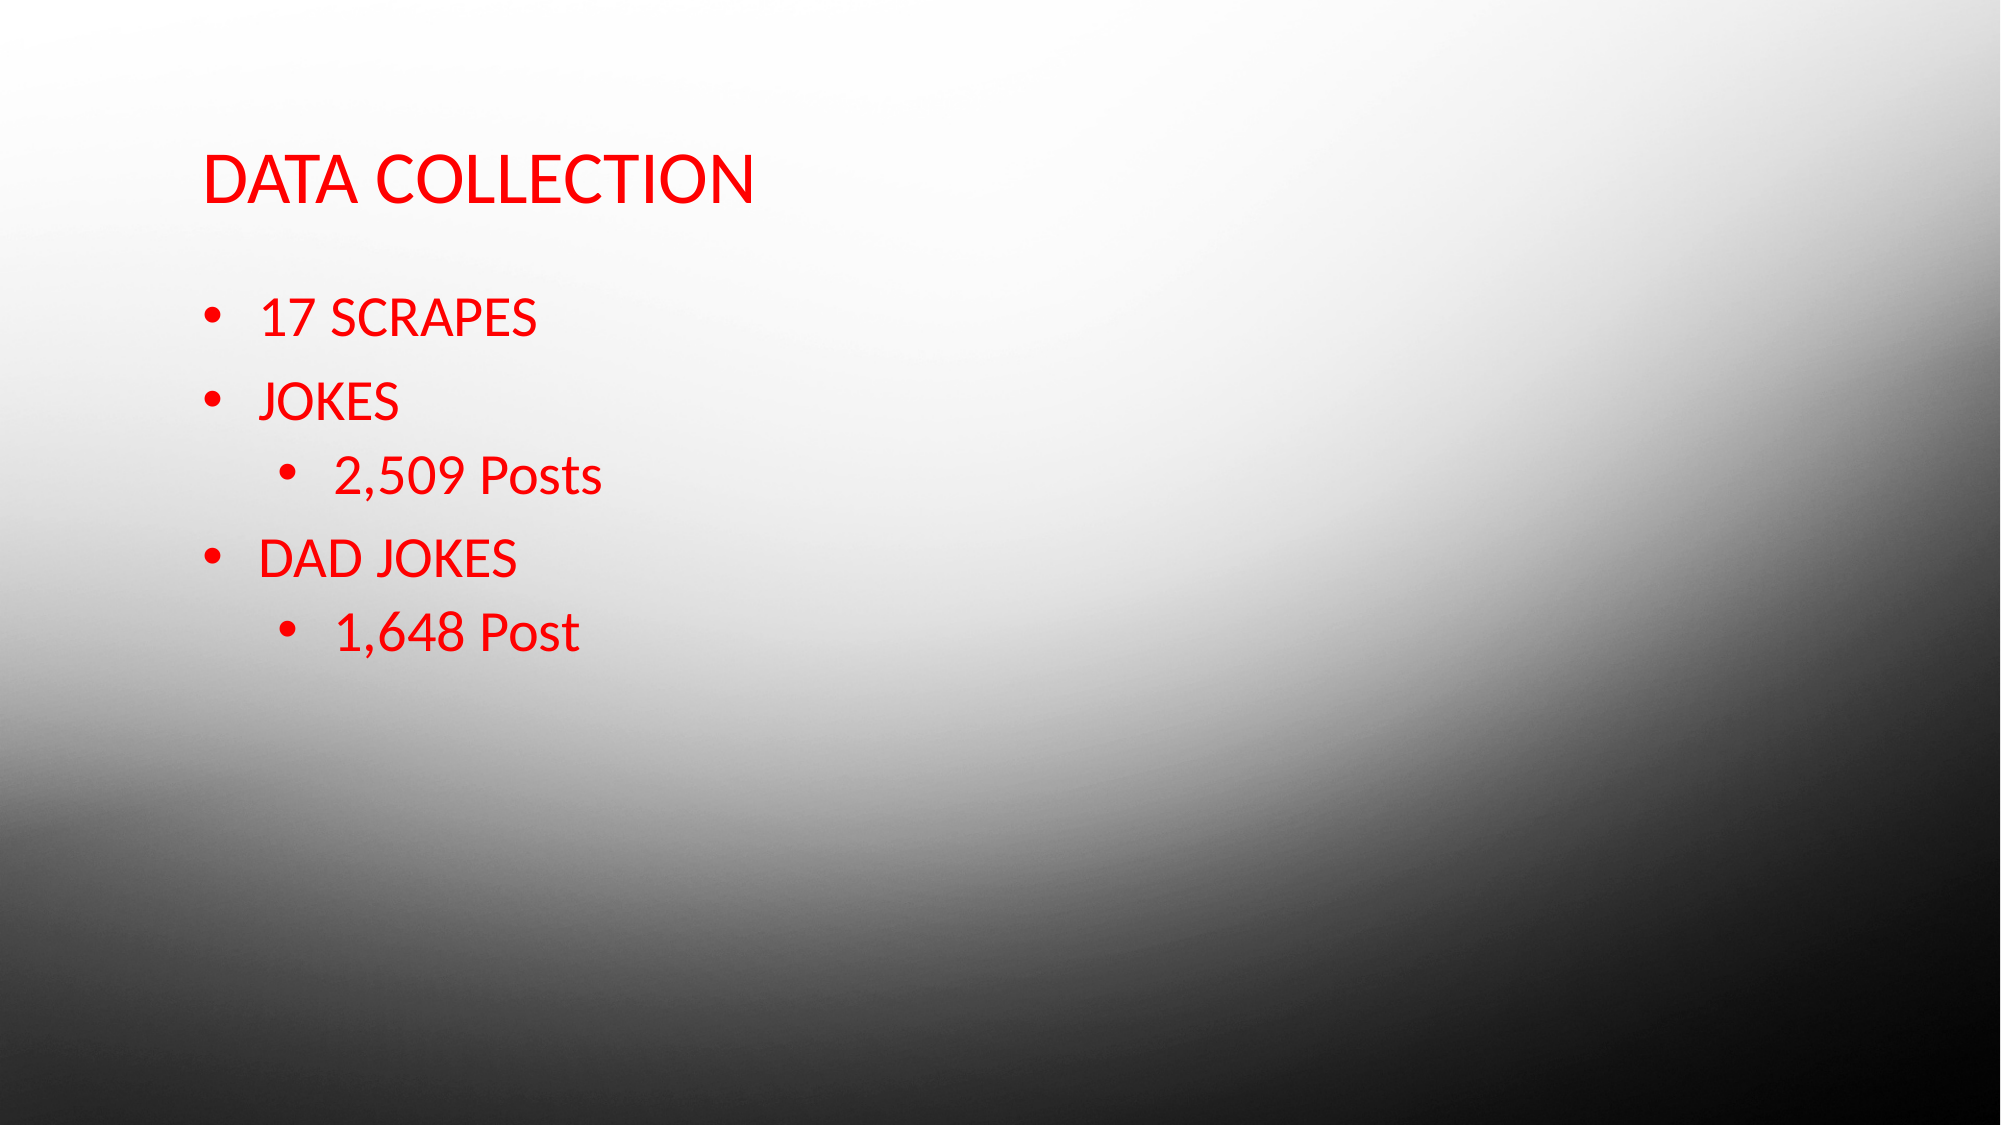

Data Collection

17 scrapes
Jokes
2,509 Posts
Dad Jokes
1,648 Post